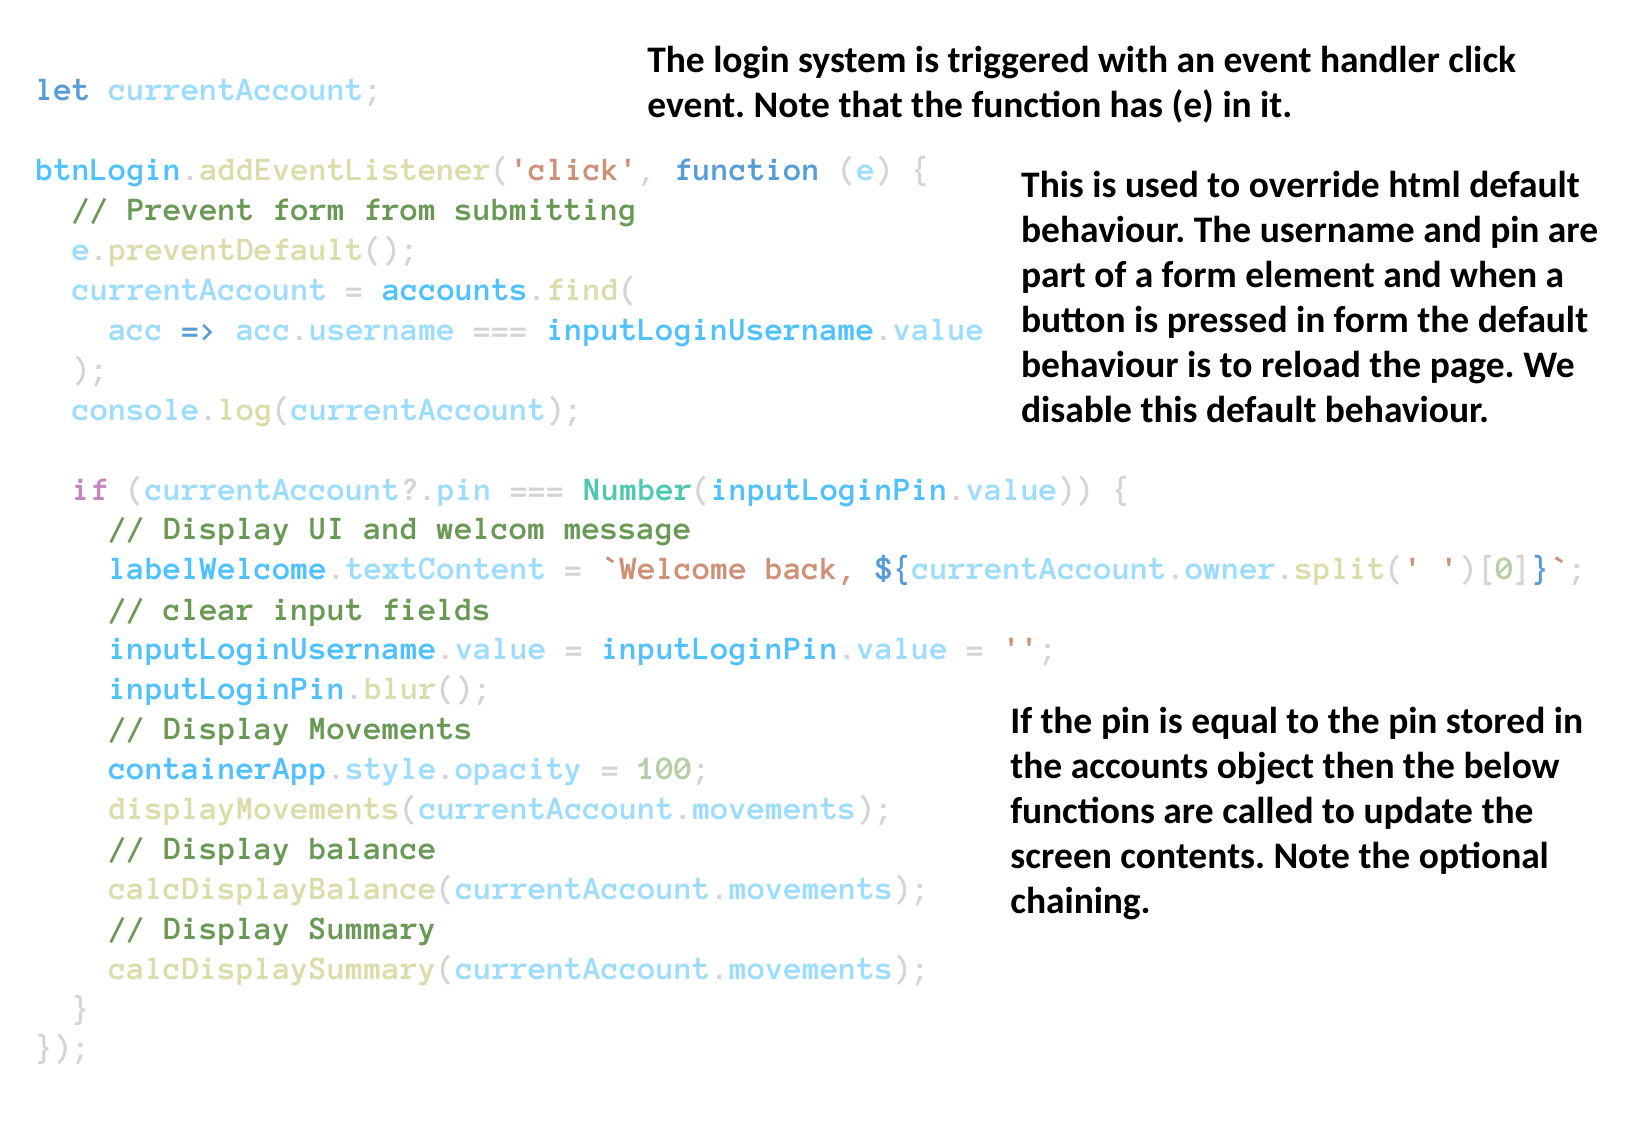

The login system is triggered with an event handler click event. Note that the function has (e) in it.
let currentAccount;
btnLogin.addEventListener('click', function (e) {
  // Prevent form from submitting
  e.preventDefault();
  currentAccount = accounts.find(
    acc => acc.username === inputLoginUsername.value
  );
  console.log(currentAccount);
  if (currentAccount?.pin === Number(inputLoginPin.value)) {
    // Display UI and welcom message
    labelWelcome.textContent = `Welcome back, ${currentAccount.owner.split(' ')[0]}`;
    // clear input fields
    inputLoginUsername.value = inputLoginPin.value = '';
    inputLoginPin.blur();
    // Display Movements
    containerApp.style.opacity = 100;
    displayMovements(currentAccount.movements);
    // Display balance
    calcDisplayBalance(currentAccount.movements);
    // Display Summary
    calcDisplaySummary(currentAccount.movements);
  }
});
This is used to override html default behaviour. The username and pin are part of a form element and when a button is pressed in form the default behaviour is to reload the page. We disable this default behaviour.
If the pin is equal to the pin stored in the accounts object then the below functions are called to update the screen contents. Note the optional chaining.